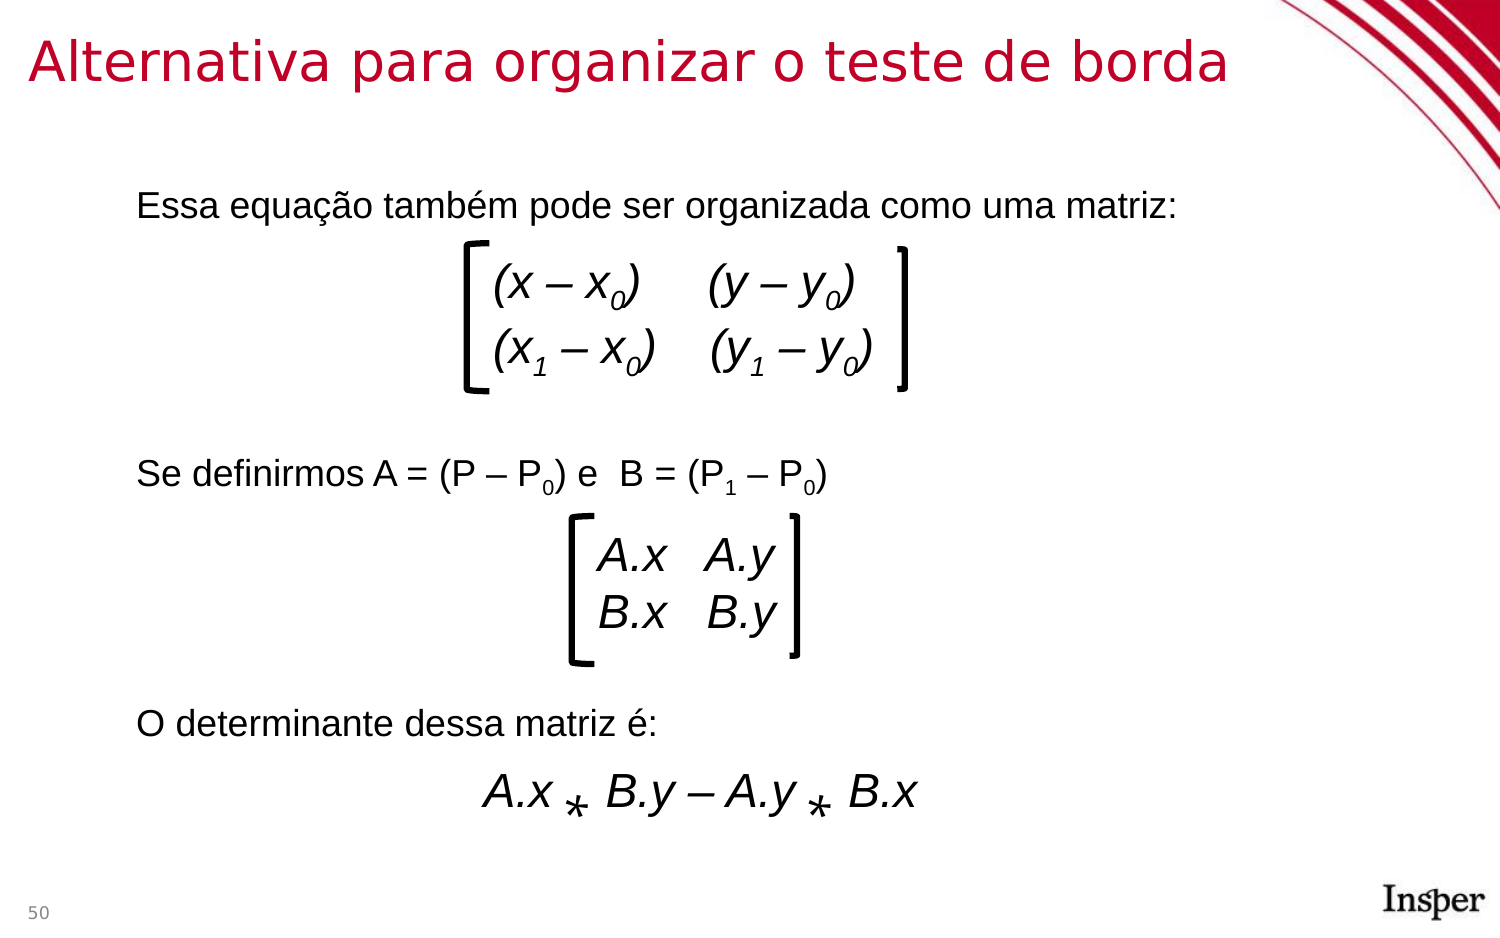

# Alternativa para organizar o teste de borda
Essa equação também pode ser organizada como uma matriz:

(x – x0)     (y – y0)
(x1 – x0)    (y1 – y0)

Se definirmos A = (P – P0) e  B = (P1 – P0)

A.x   A.y
B.x   B.y

O determinante dessa matriz é:
A.x ⁎ B.y – A.y ⁎ B.x
50